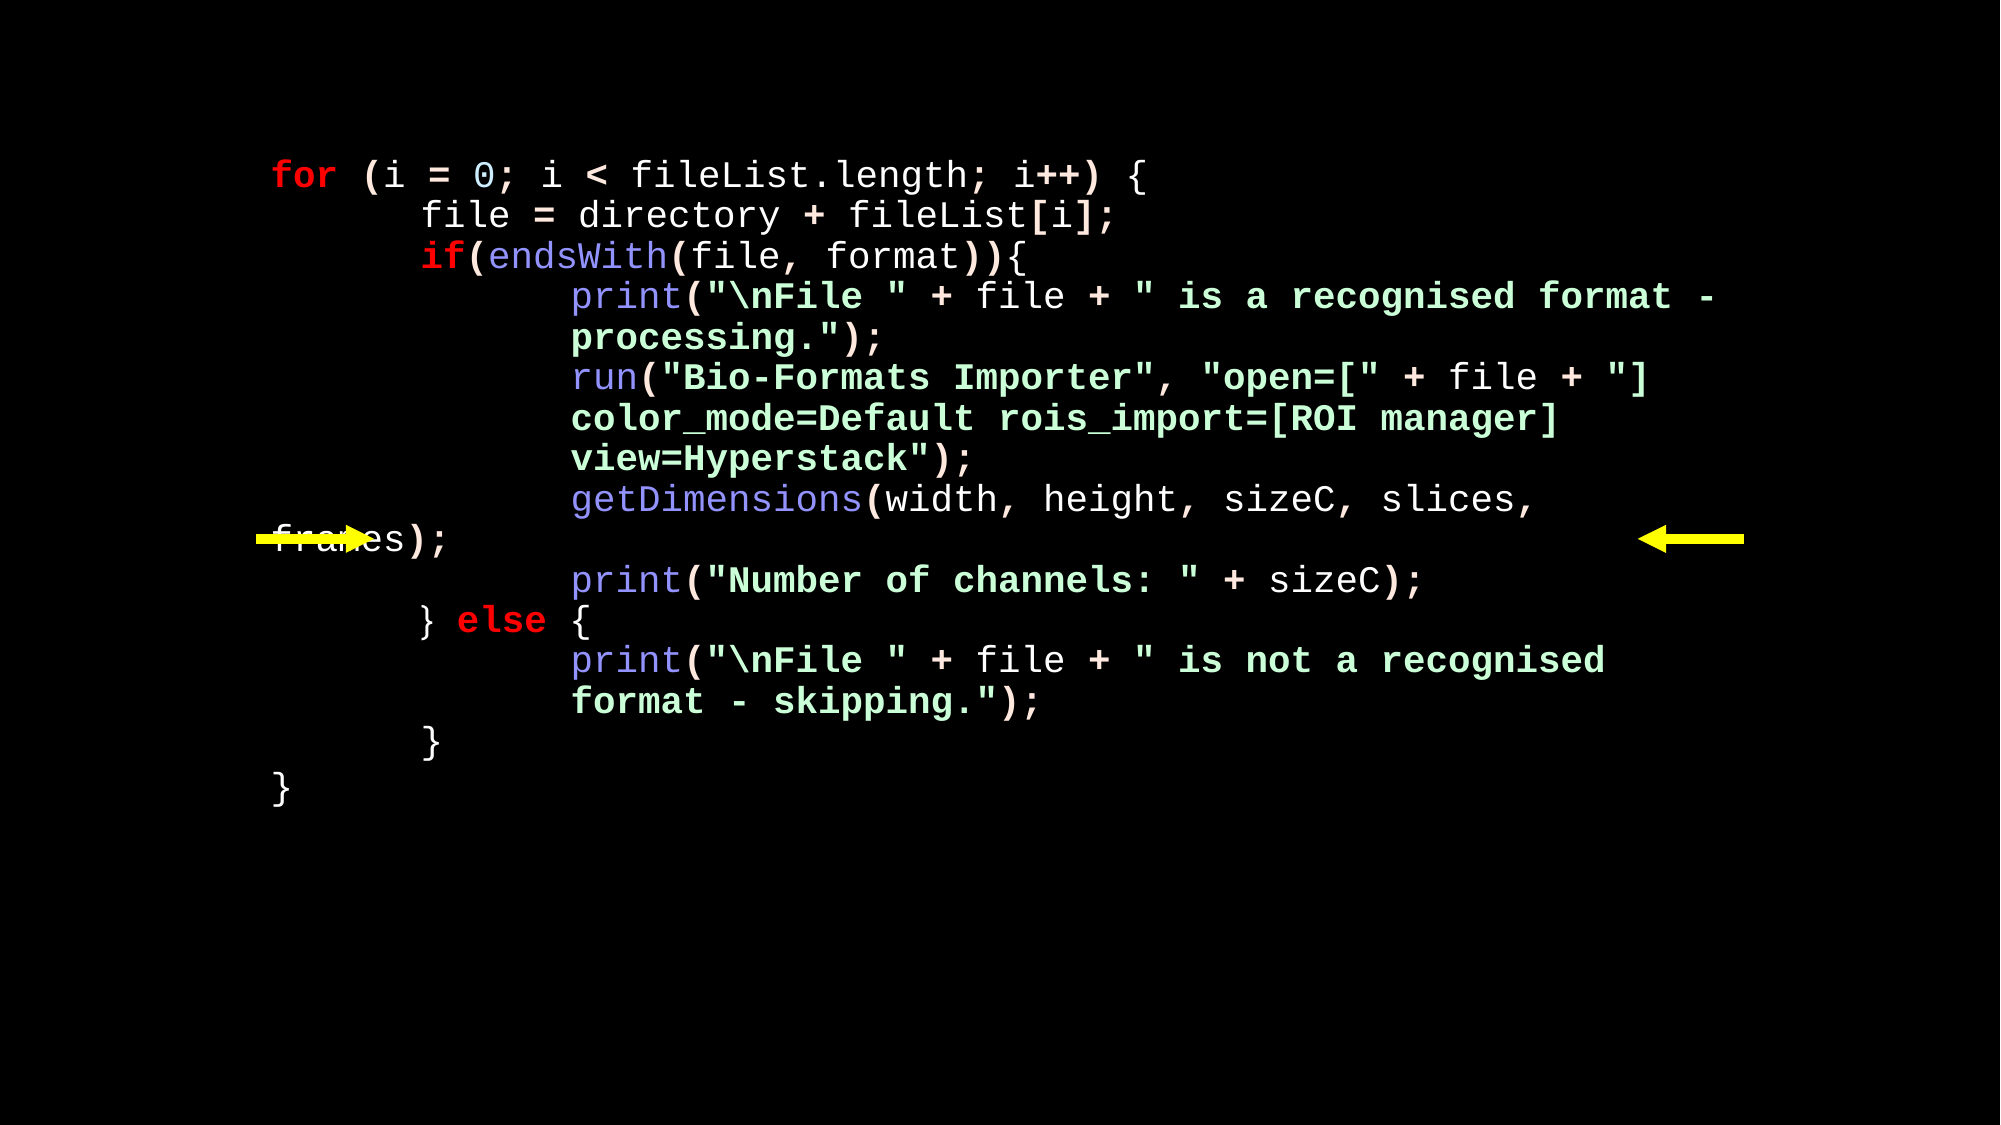

for (i = 0; i < fileList.length; i++) {
	file = directory + fileList[i];
	if(endsWith(file, format)){
		print("\nFile " + file + " is a recognised format - 		processing.");
		run("Bio-Formats Importer", "open=[" + file + "] 		color_mode=Default rois_import=[ROI manager] 			view=Hyperstack");
		getDimensions(width, height, sizeC, slices, frames);
		print("Number of channels: " + sizeC);
	} else {
		print("\nFile " + file + " is not a recognised 		format - skipping.");
	}
}